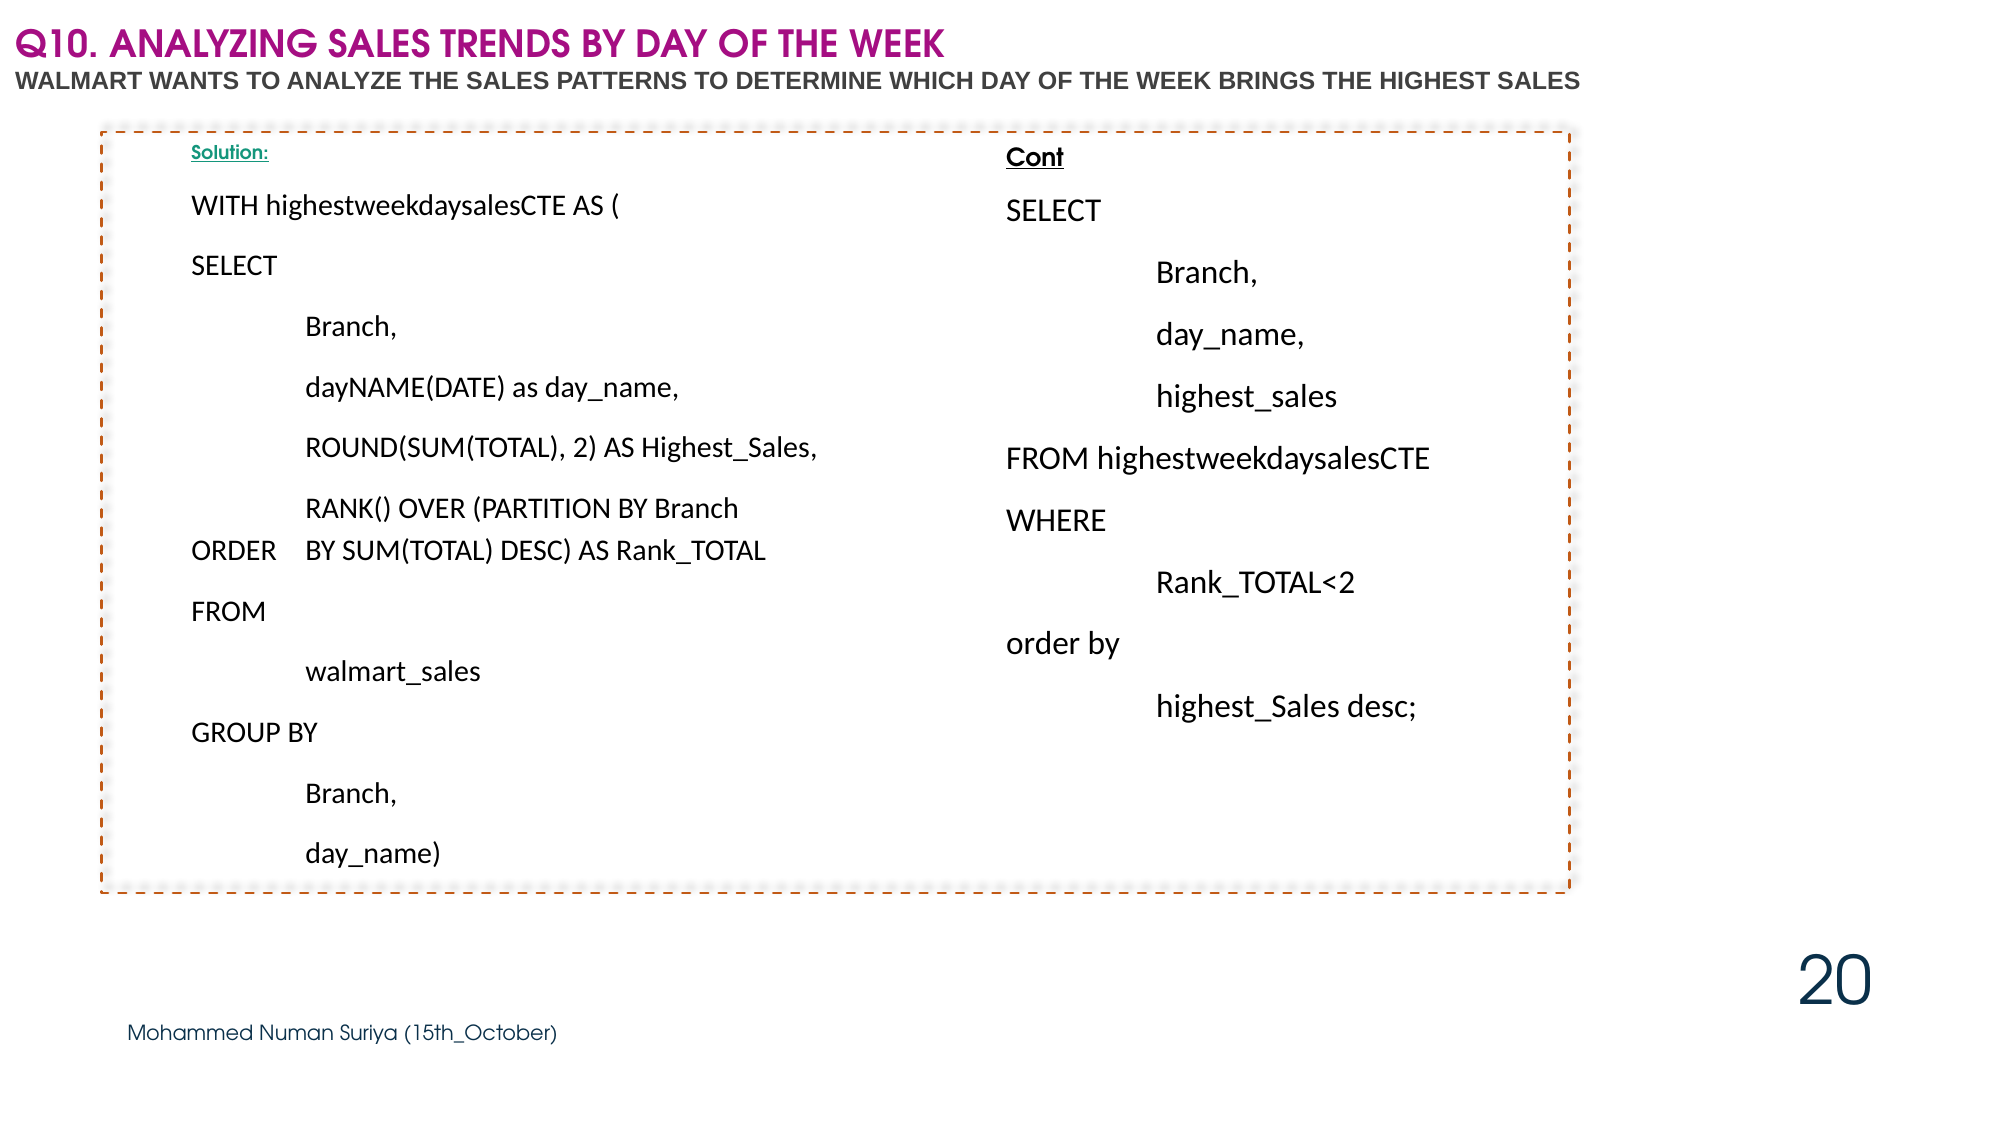

# Q10. Analyzing SALES TRENDS BY DAY OF THE WEEK Walmart wants To analyze the sales patterns to determine which day of the week brings the highest sales
Cont
SELECT
	Branch,
	day_name,
	highest_sales
FROM highestweekdaysalesCTE
WHERE
	Rank_TOTAL<2
order by
 	highest_Sales desc;

Solution:
WITH highestweekdaysalesCTE AS (
SELECT
	Branch,
	dayNAME(DATE) as day_name,
 	ROUND(SUM(TOTAL), 2) AS Highest_Sales,
	RANK() OVER (PARTITION BY Branch ORDER 	BY SUM(TOTAL) DESC) AS Rank_TOTAL
FROM
	walmart_sales
GROUP BY
	Branch,
	day_name)

20
Mohammed Numan Suriya (15th_October)